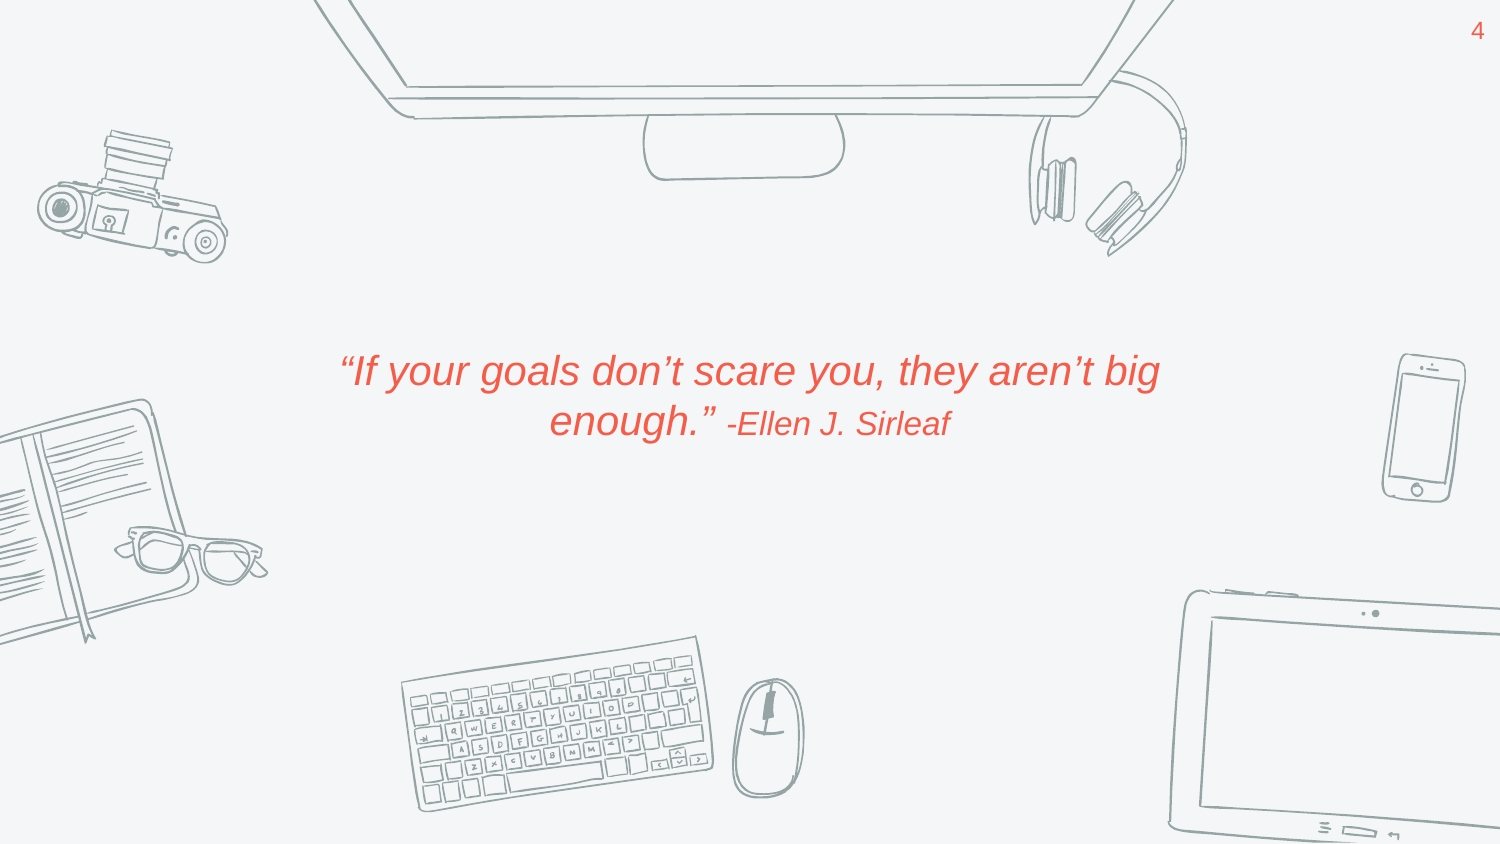

4
“If your goals don’t scare you, they aren’t big enough.” -Ellen J. Sirleaf